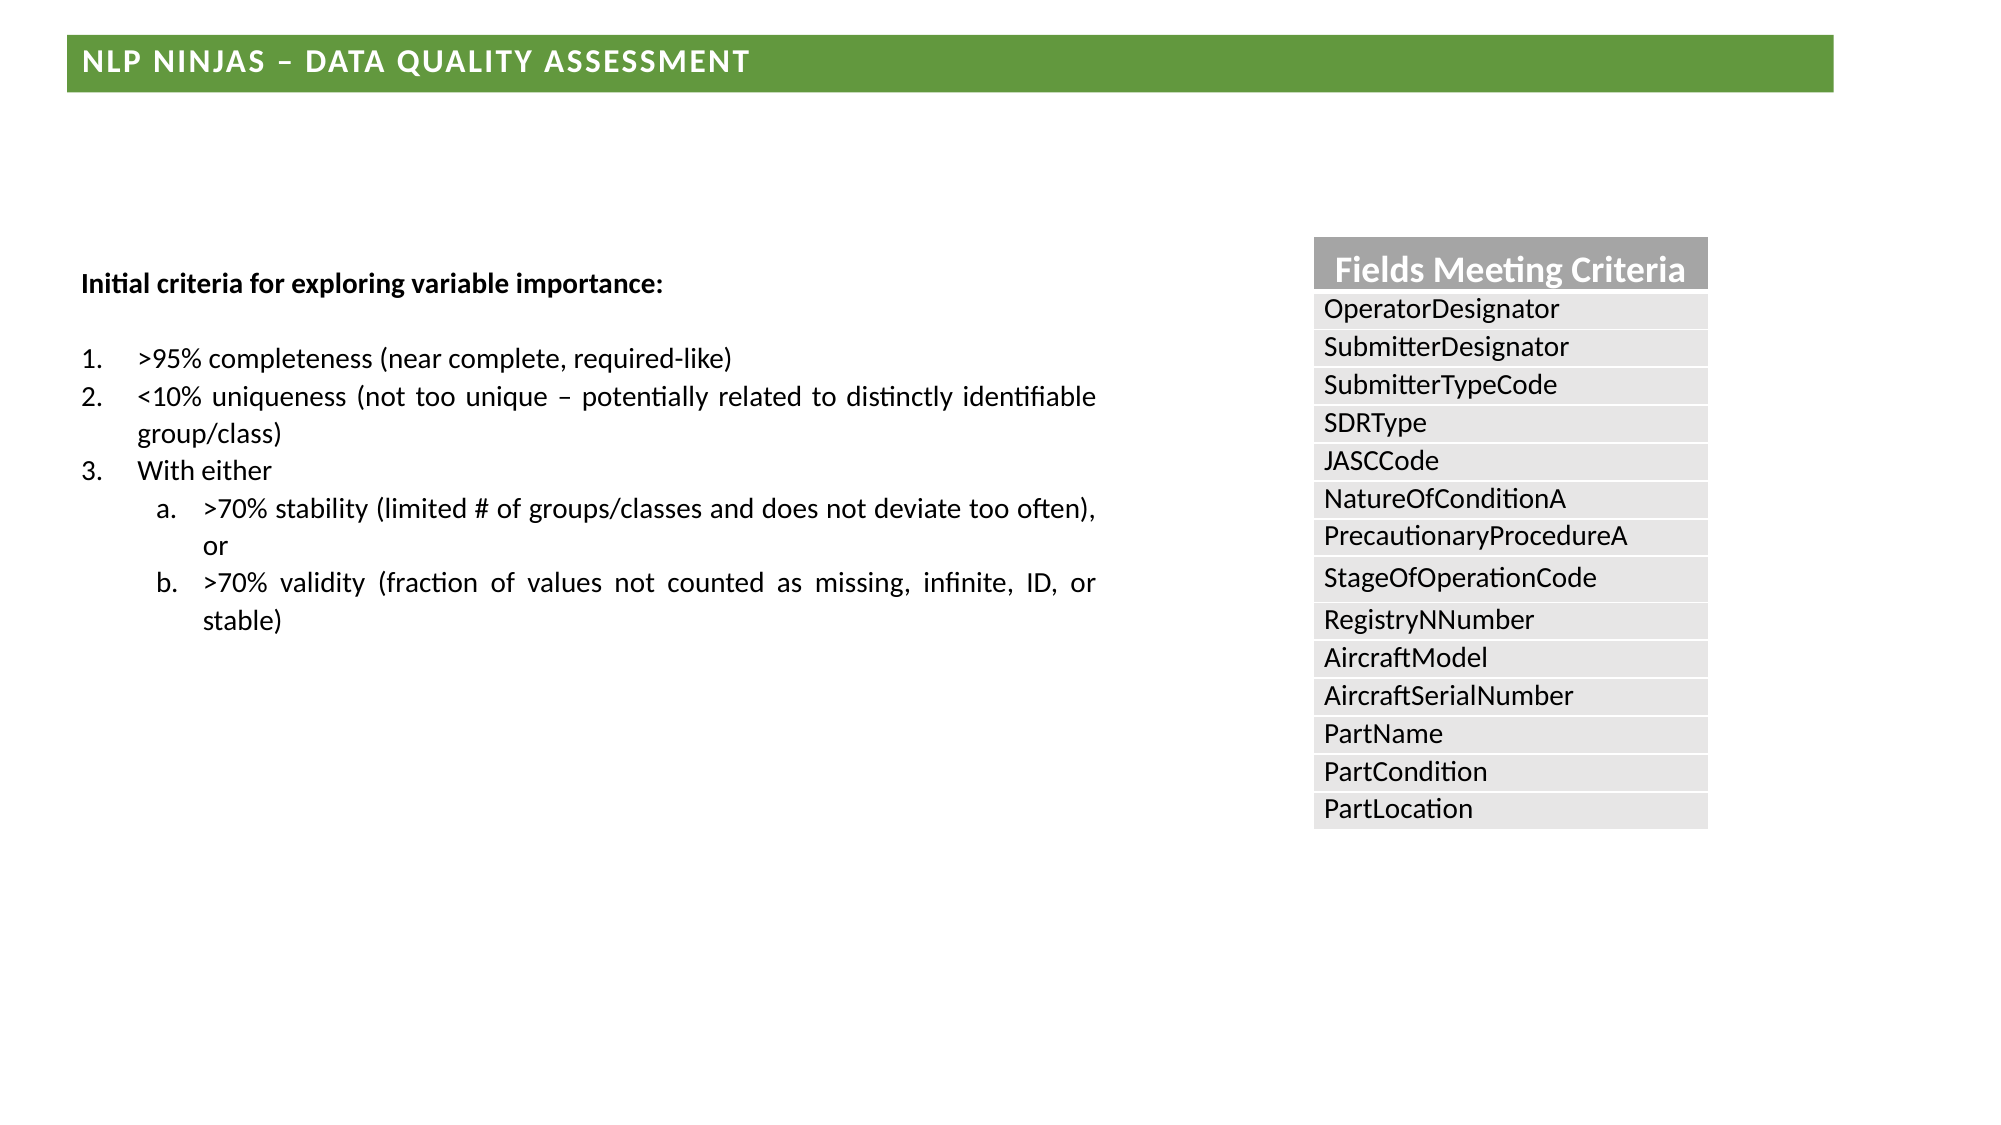

NLP NINJAS – Data Quality ASSESSMENT
| Fields Meeting Criteria |
| --- |
| OperatorDesignator |
| SubmitterDesignator |
| SubmitterTypeCode |
| SDRType |
| JASCCode |
| NatureOfConditionA |
| PrecautionaryProcedureA |
| StageOfOperationCode |
| RegistryNNumber |
| AircraftModel |
| AircraftSerialNumber |
| PartName |
| PartCondition |
| PartLocation |
Initial criteria for exploring variable importance:

>95% completeness (near complete, required-like)
<10% uniqueness (not too unique – potentially related to distinctly identifiable group/class)
With either
>70% stability (limited # of groups/classes and does not deviate too often), or
>70% validity (fraction of values not counted as missing, infinite, ID, or stable)